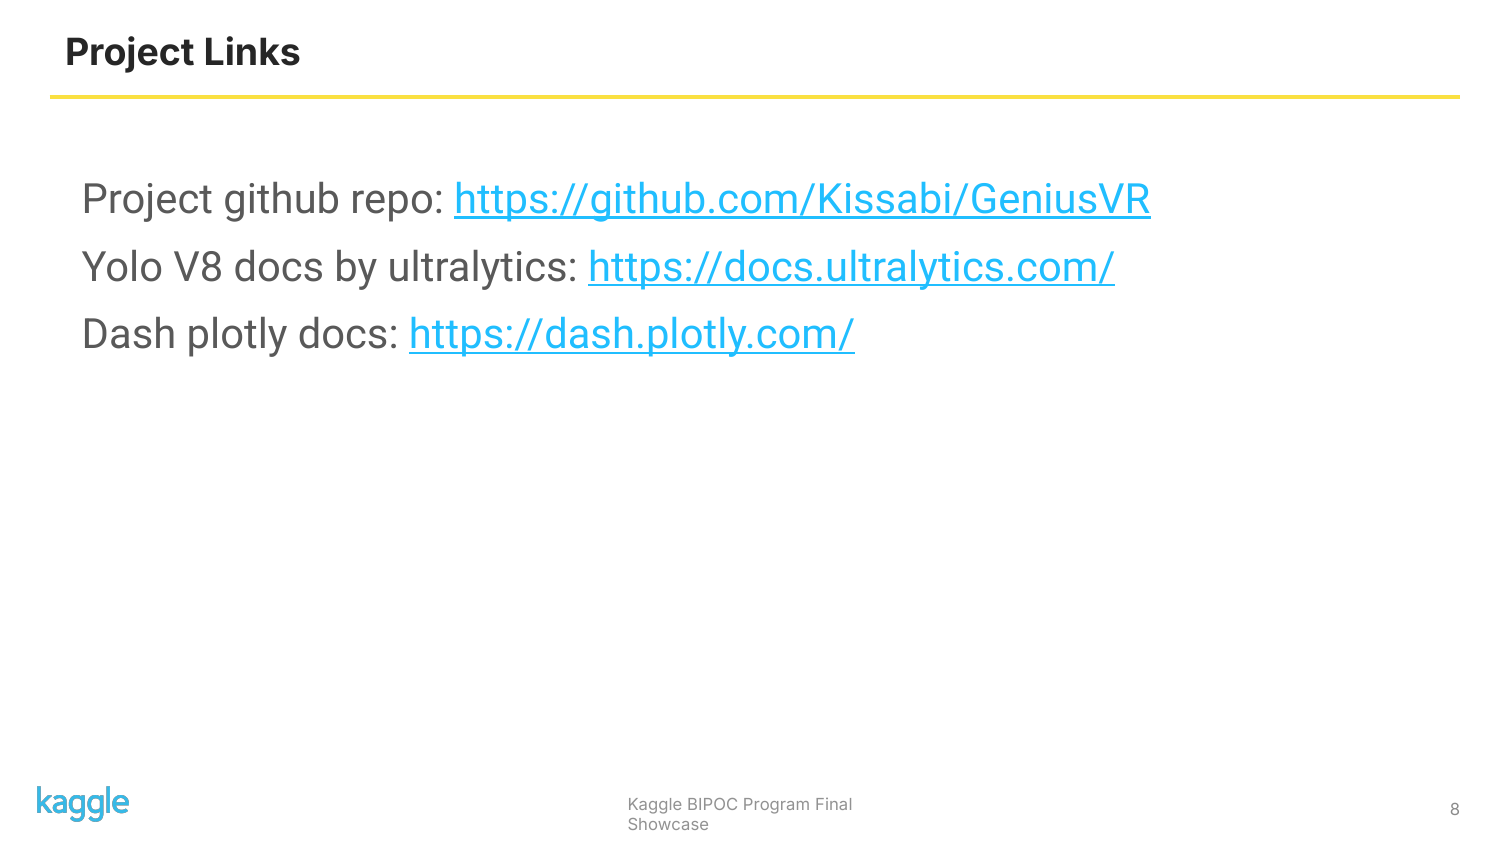

# Project Links
Project github repo: https://github.com/Kissabi/GeniusVR
Yolo V8 docs by ultralytics: https://docs.ultralytics.com/
Dash plotly docs: https://dash.plotly.com/

8